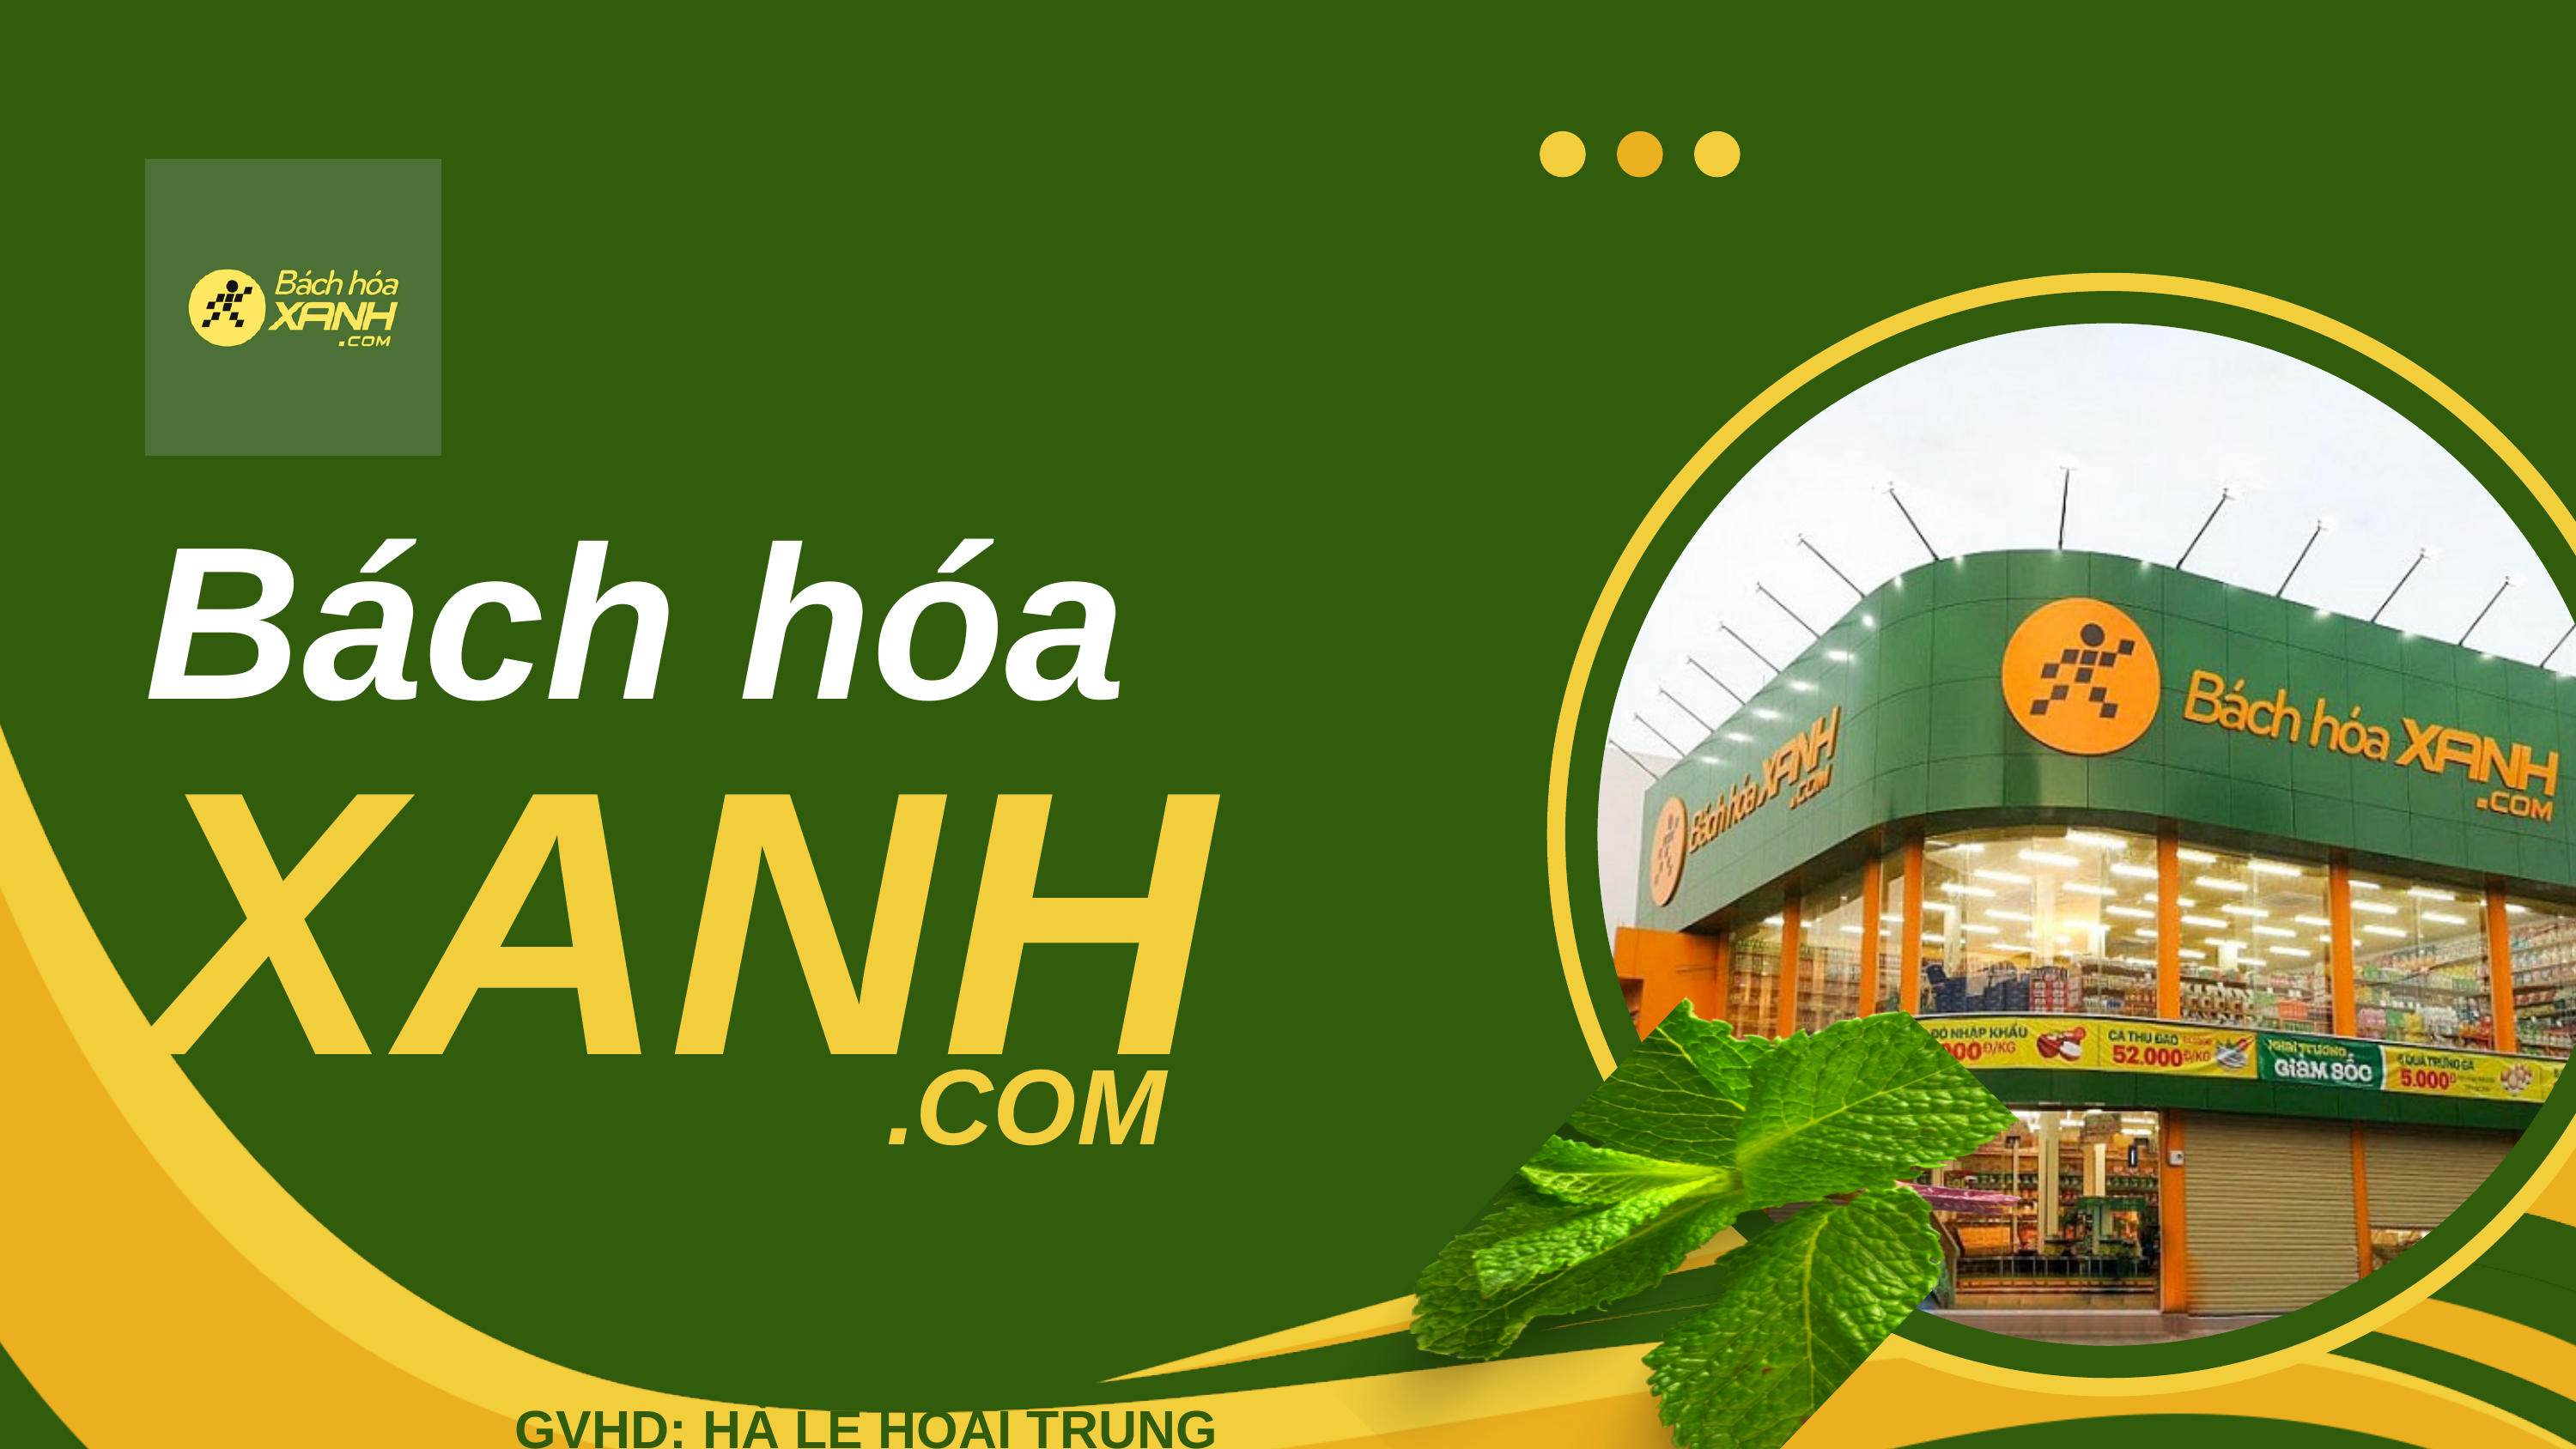

Bách hóa

XANH

.COM
GVHD: HÀ LÊ HOÀI TRUNG